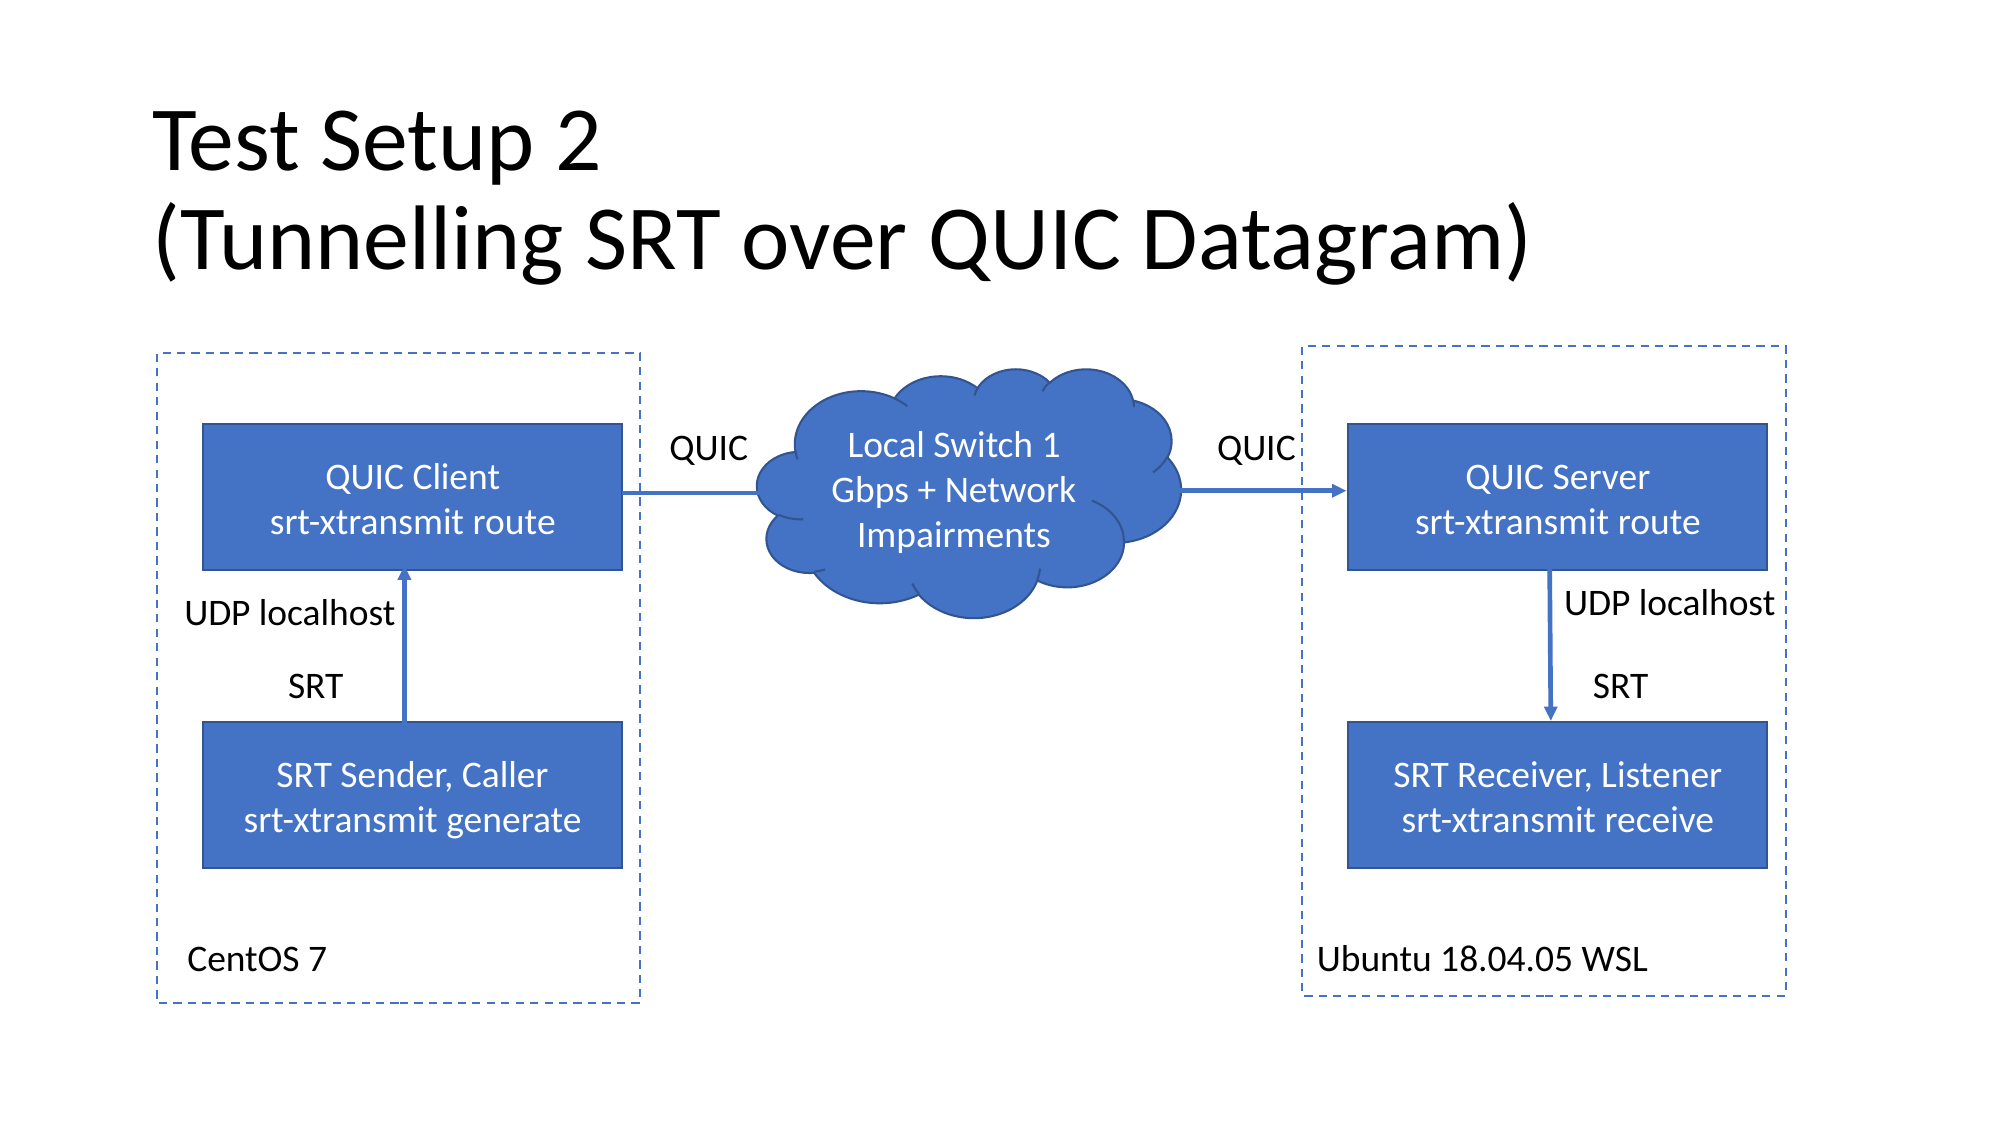

# Test Setup 2 (Tunnelling SRT over QUIC Datagram)

Local Switch 1 Gbps + Network Impairments
QUIC
QUIC
QUIC Server
srt-xtransmit route
QUIC Client
srt-xtransmit route
UDP localhost
UDP localhost
SRT
SRT
SRT Receiver, Listener
srt-xtransmit receive
SRT Sender, Caller
srt-xtransmit generate
Ubuntu 18.04.05 WSL
CentOS 7